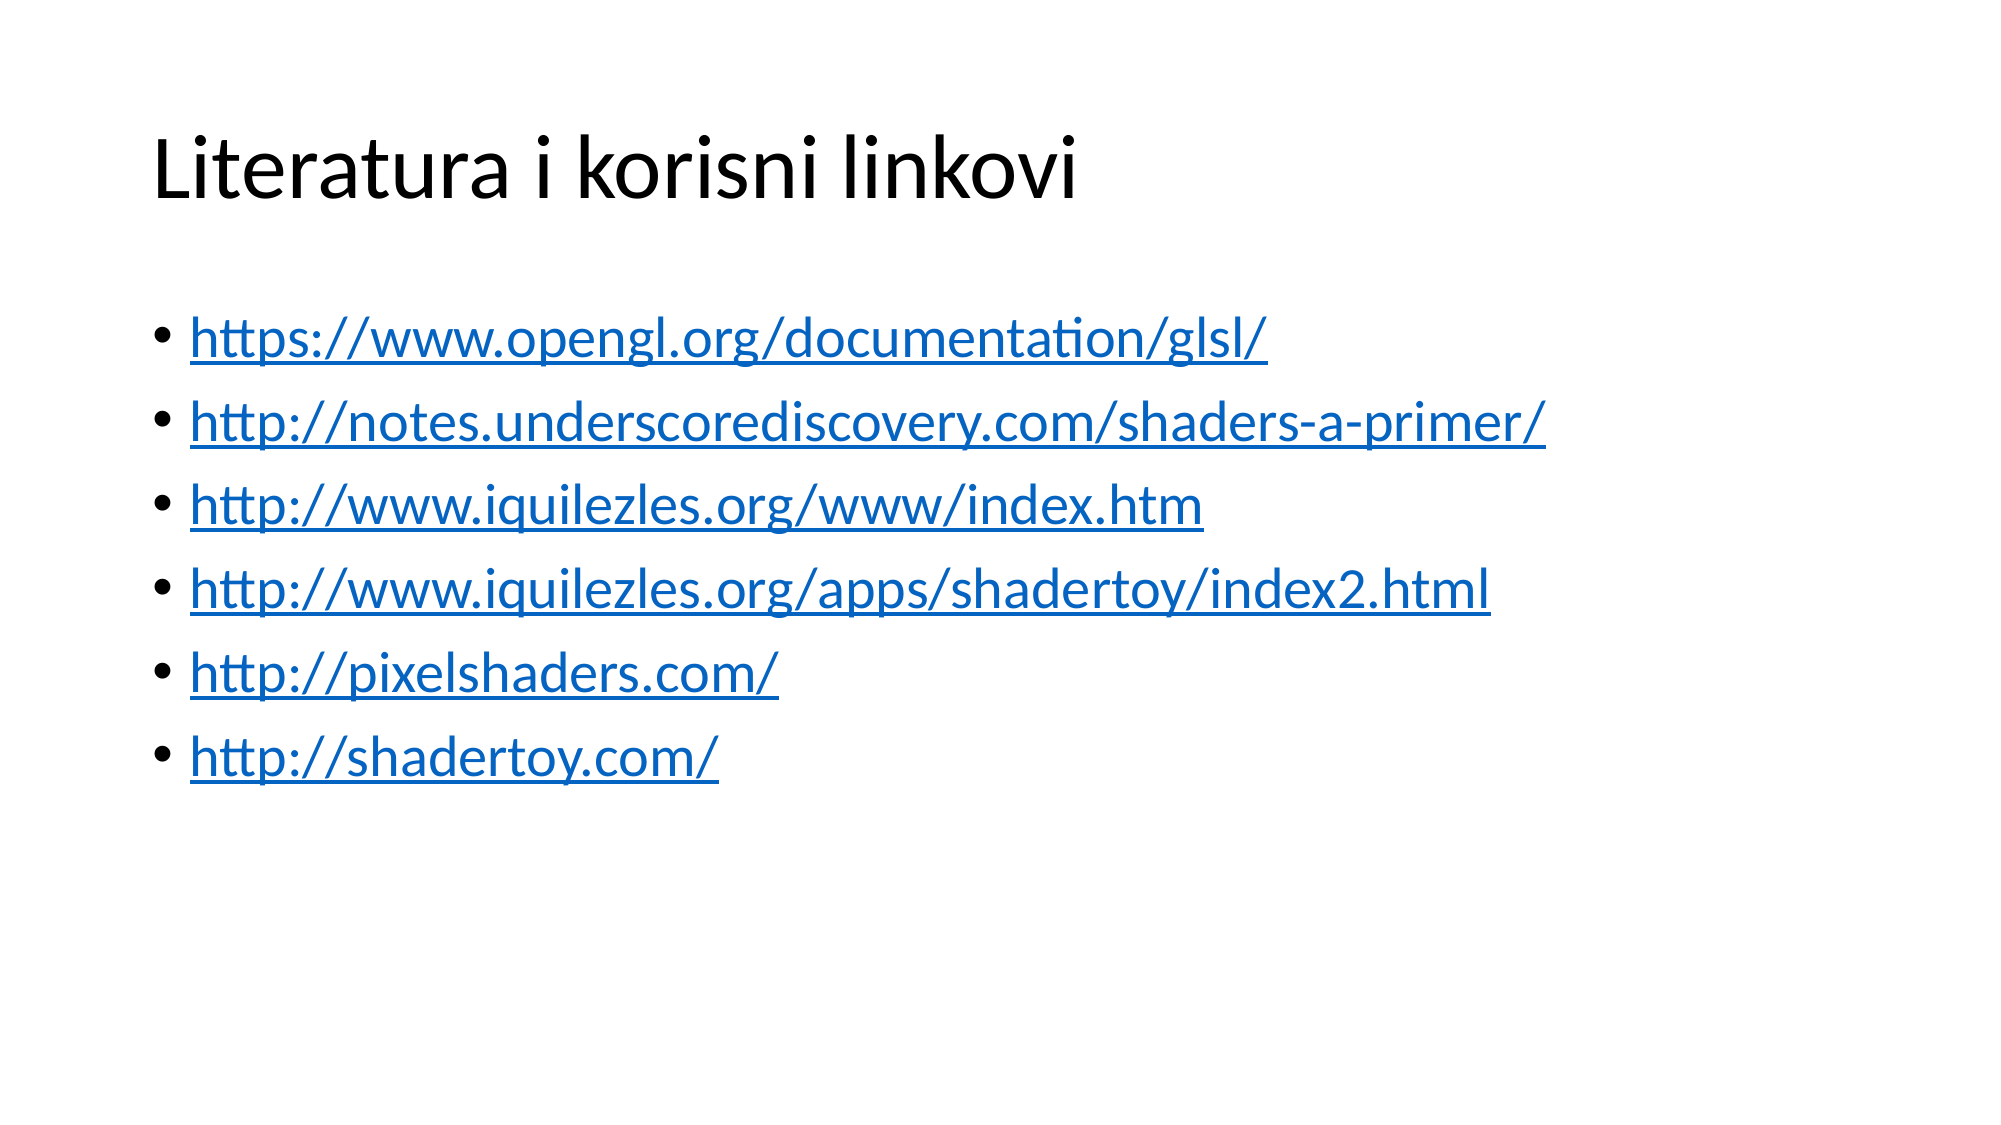

# Literatura i korisni linkovi
https://www.opengl.org/documentation/glsl/
http://notes.underscorediscovery.com/shaders-a-primer/
http://www.iquilezles.org/www/index.htm
http://www.iquilezles.org/apps/shadertoy/index2.html
http://pixelshaders.com/
http://shadertoy.com/